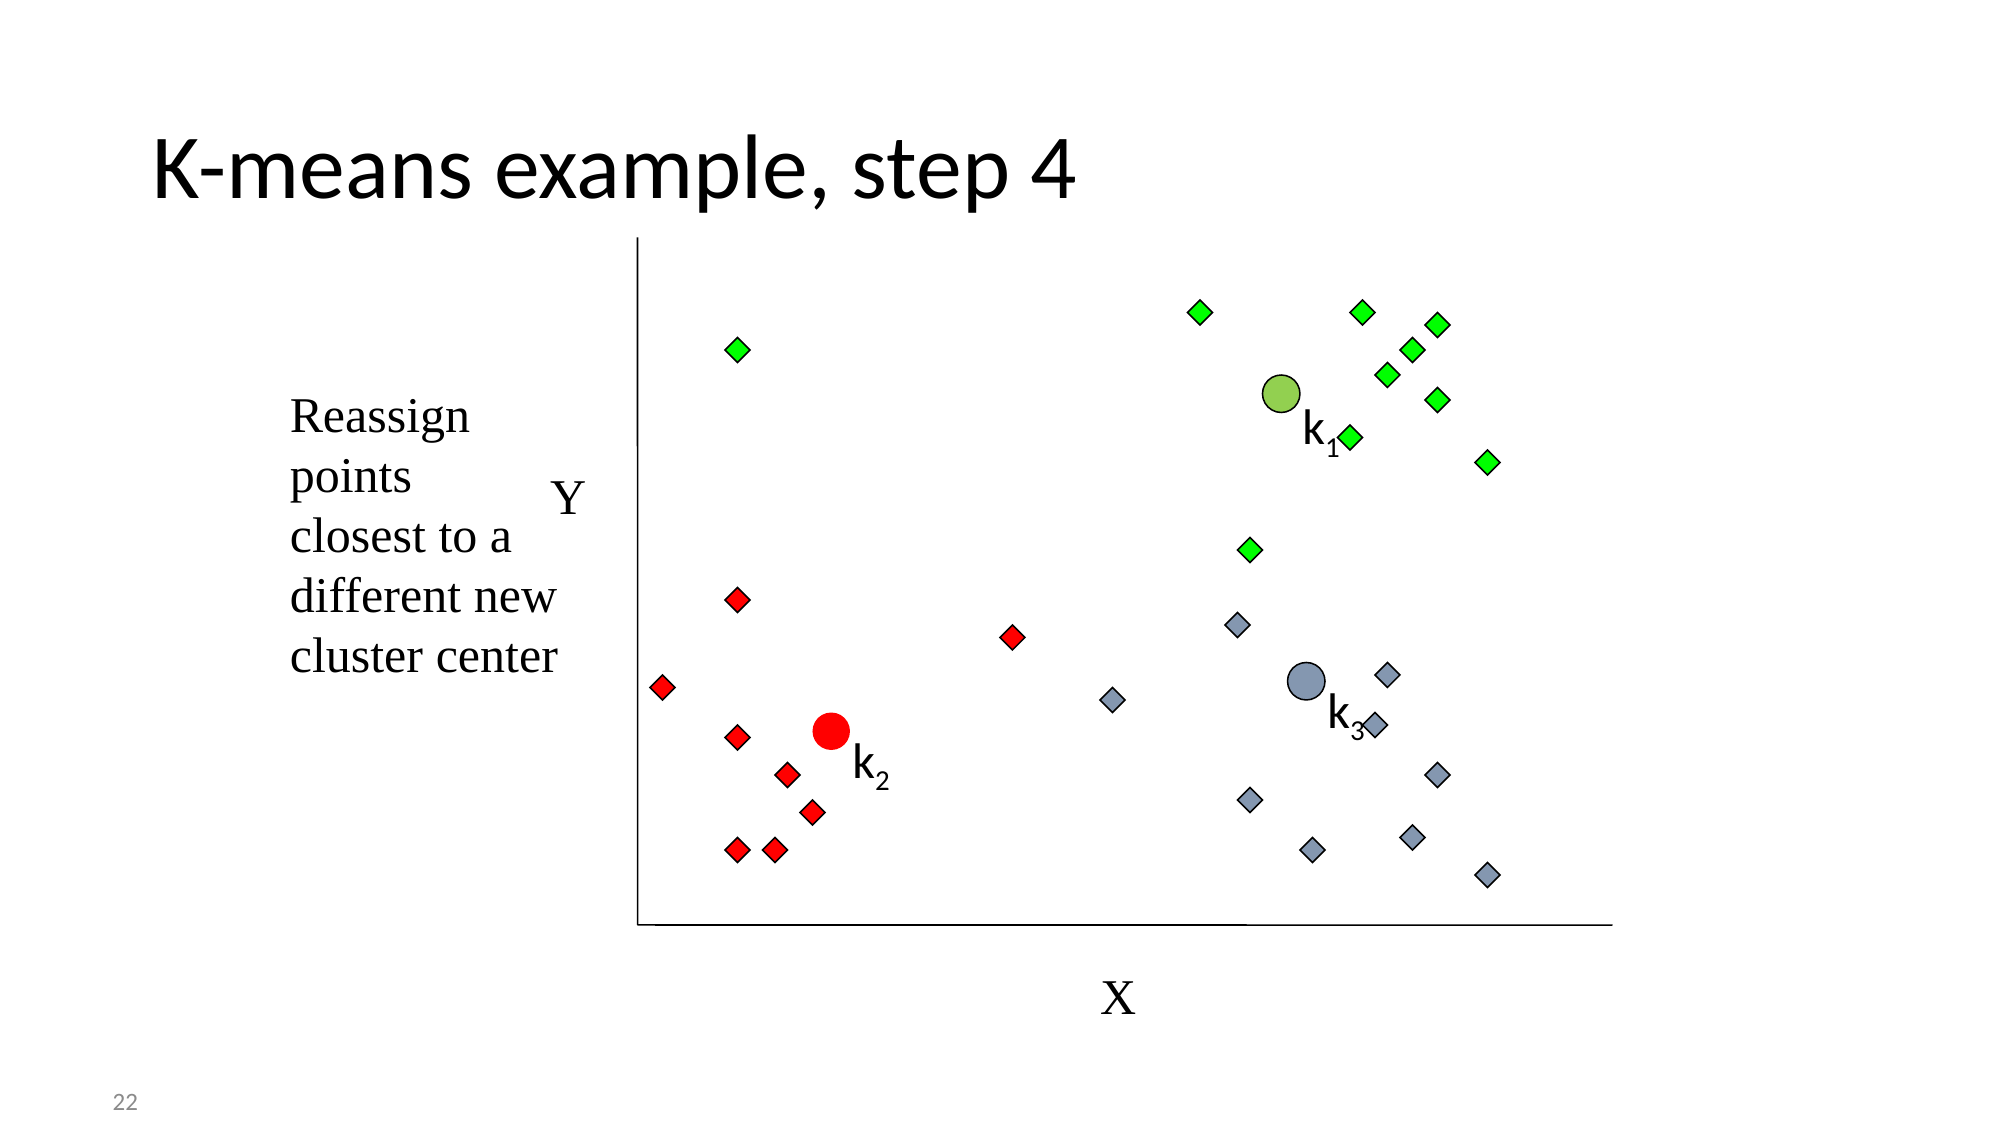

# K-means example, step 4

Y
X

Reassign
points
closest to a different new cluster center

k1

k3

k2

22